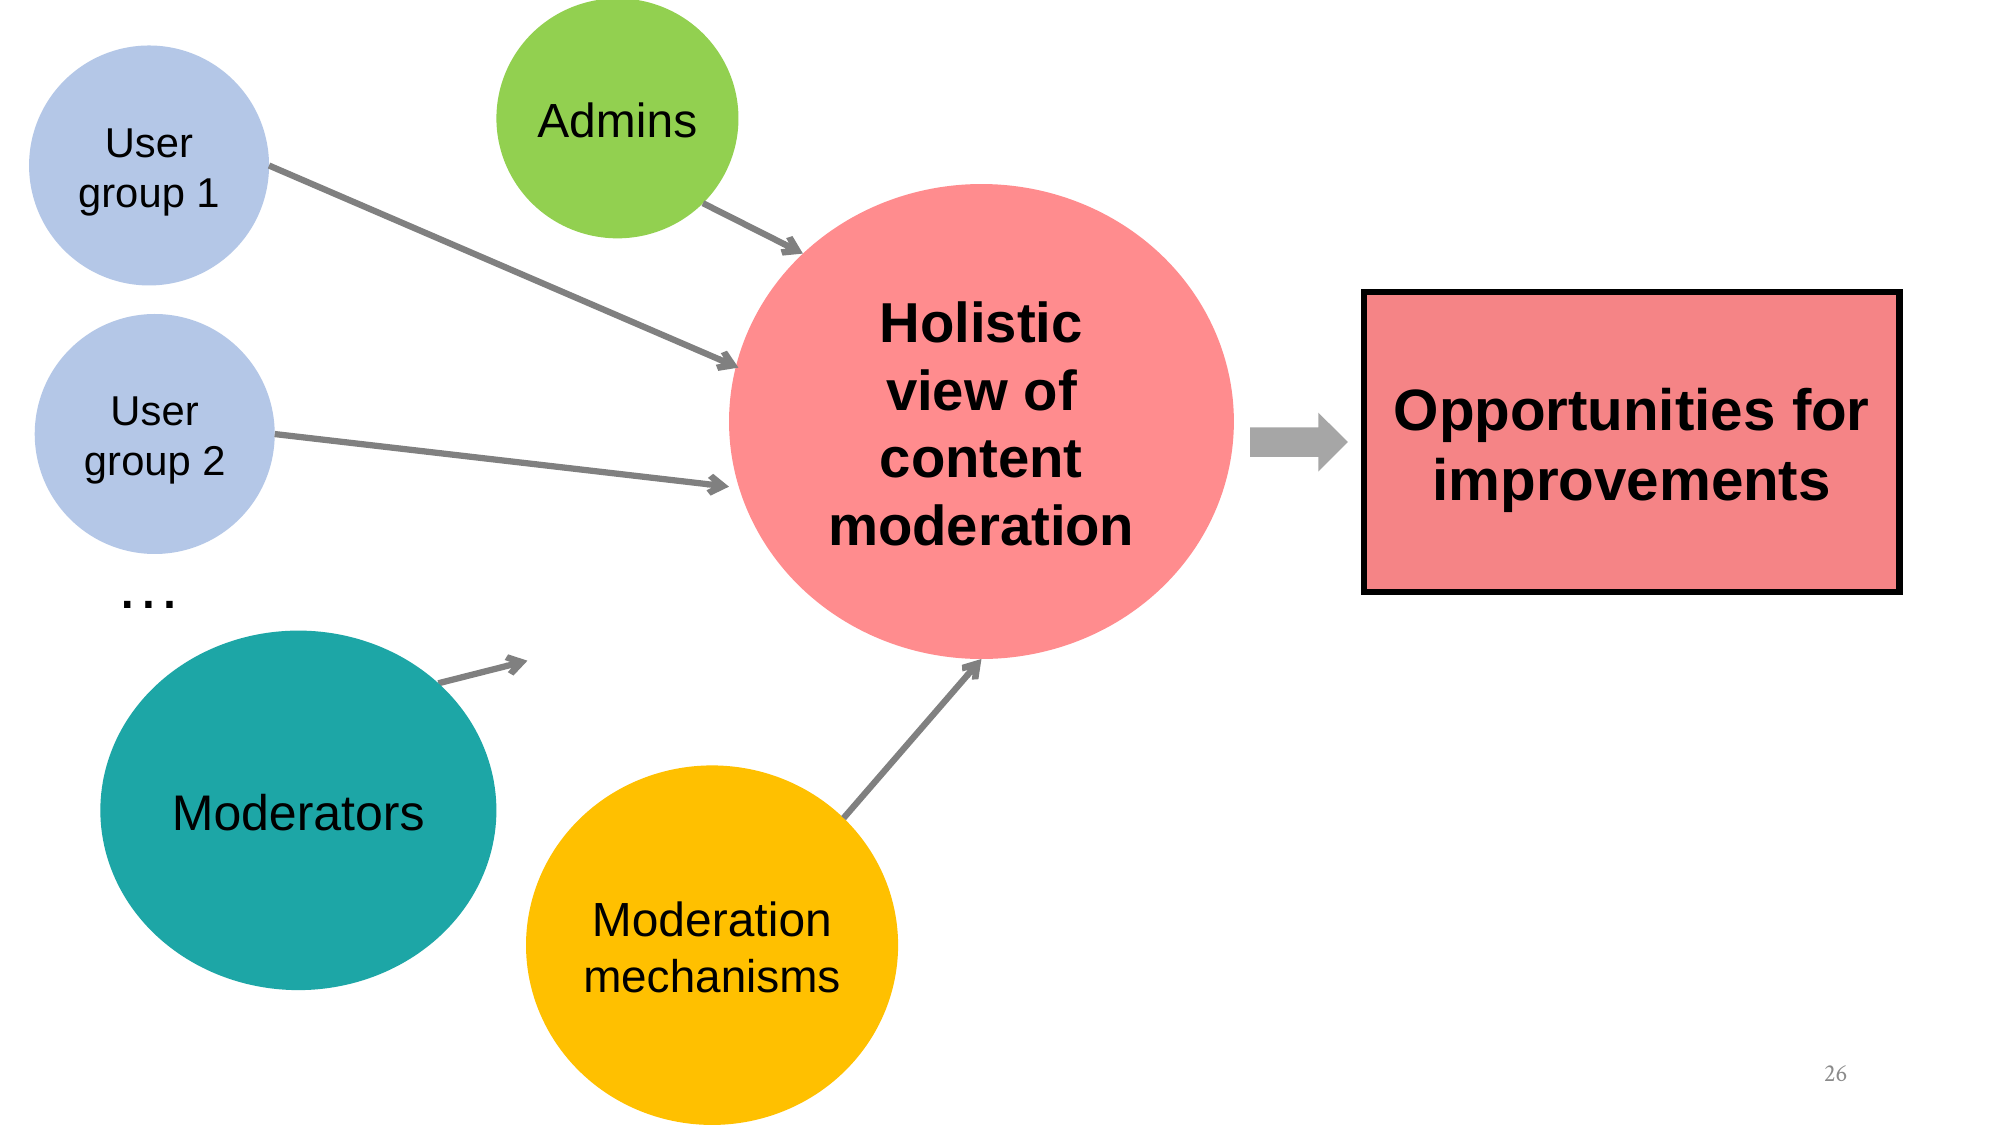

Admins
User group 1
Holistic view of content moderation
Opportunities for improvements
User group 2

…
Moderators
Moderation mechanisms
26